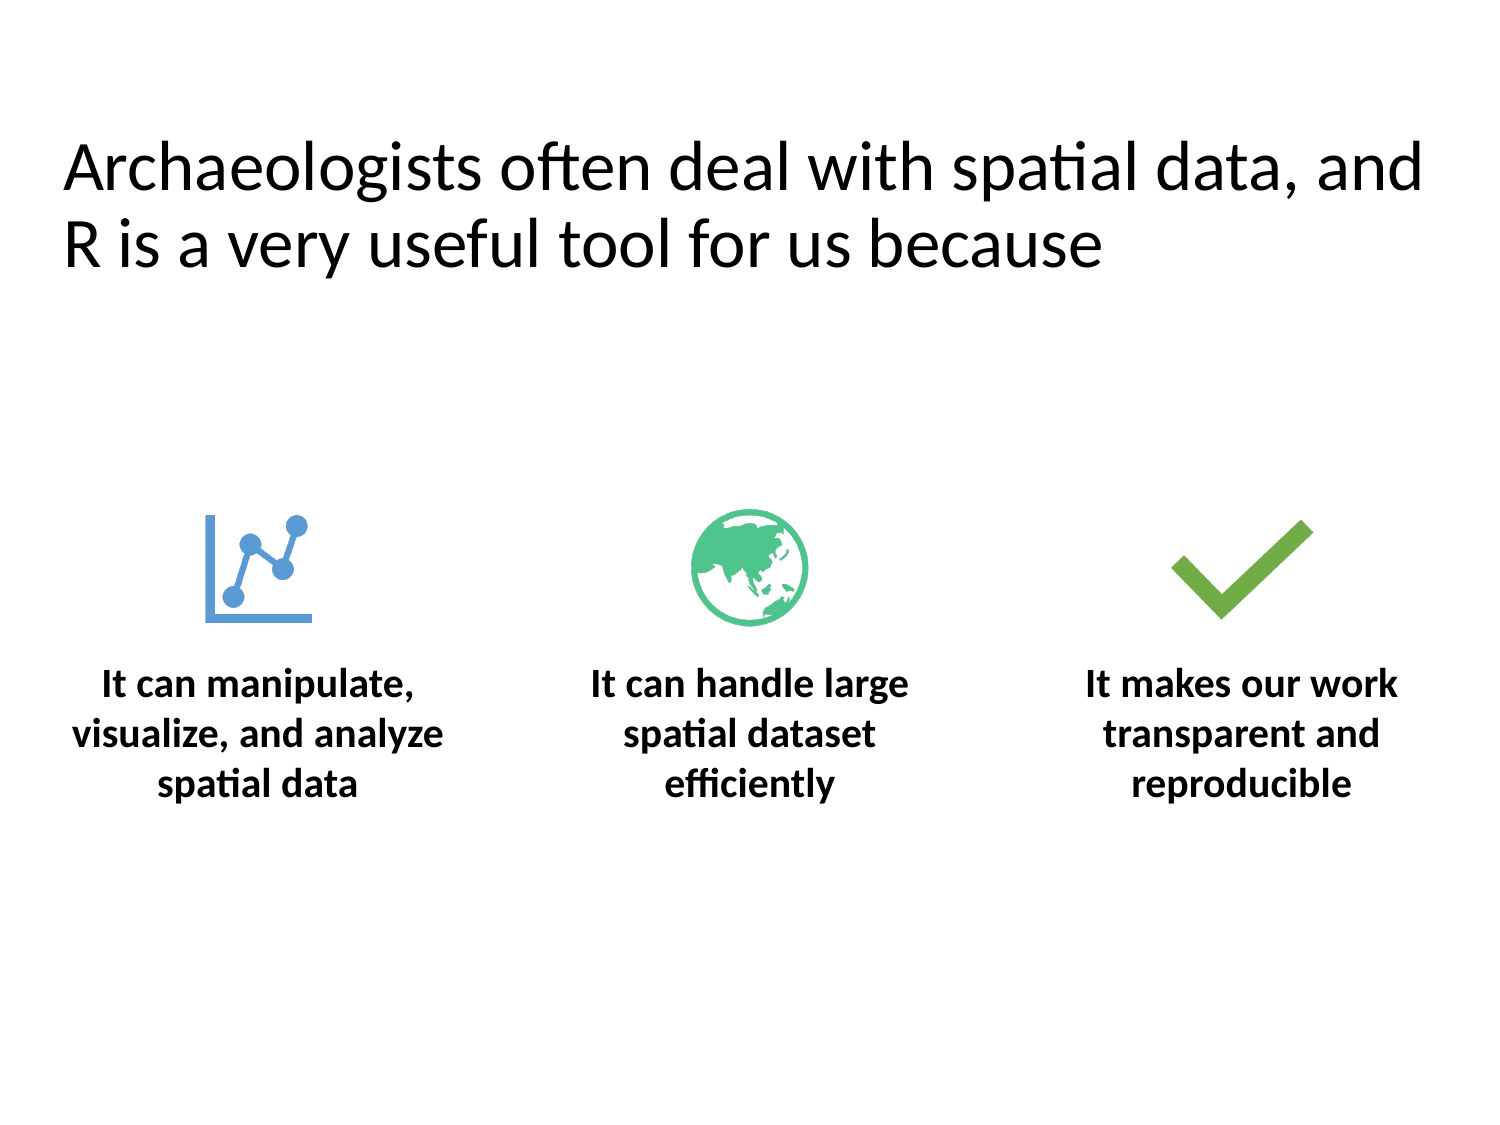

# Archaeologists often deal with spatial data, and R is a very useful tool for us because
It can manipulate, visualize, and analyze spatial data
It can handle large spatial dataset efficiently
It makes our work transparent and reproducible